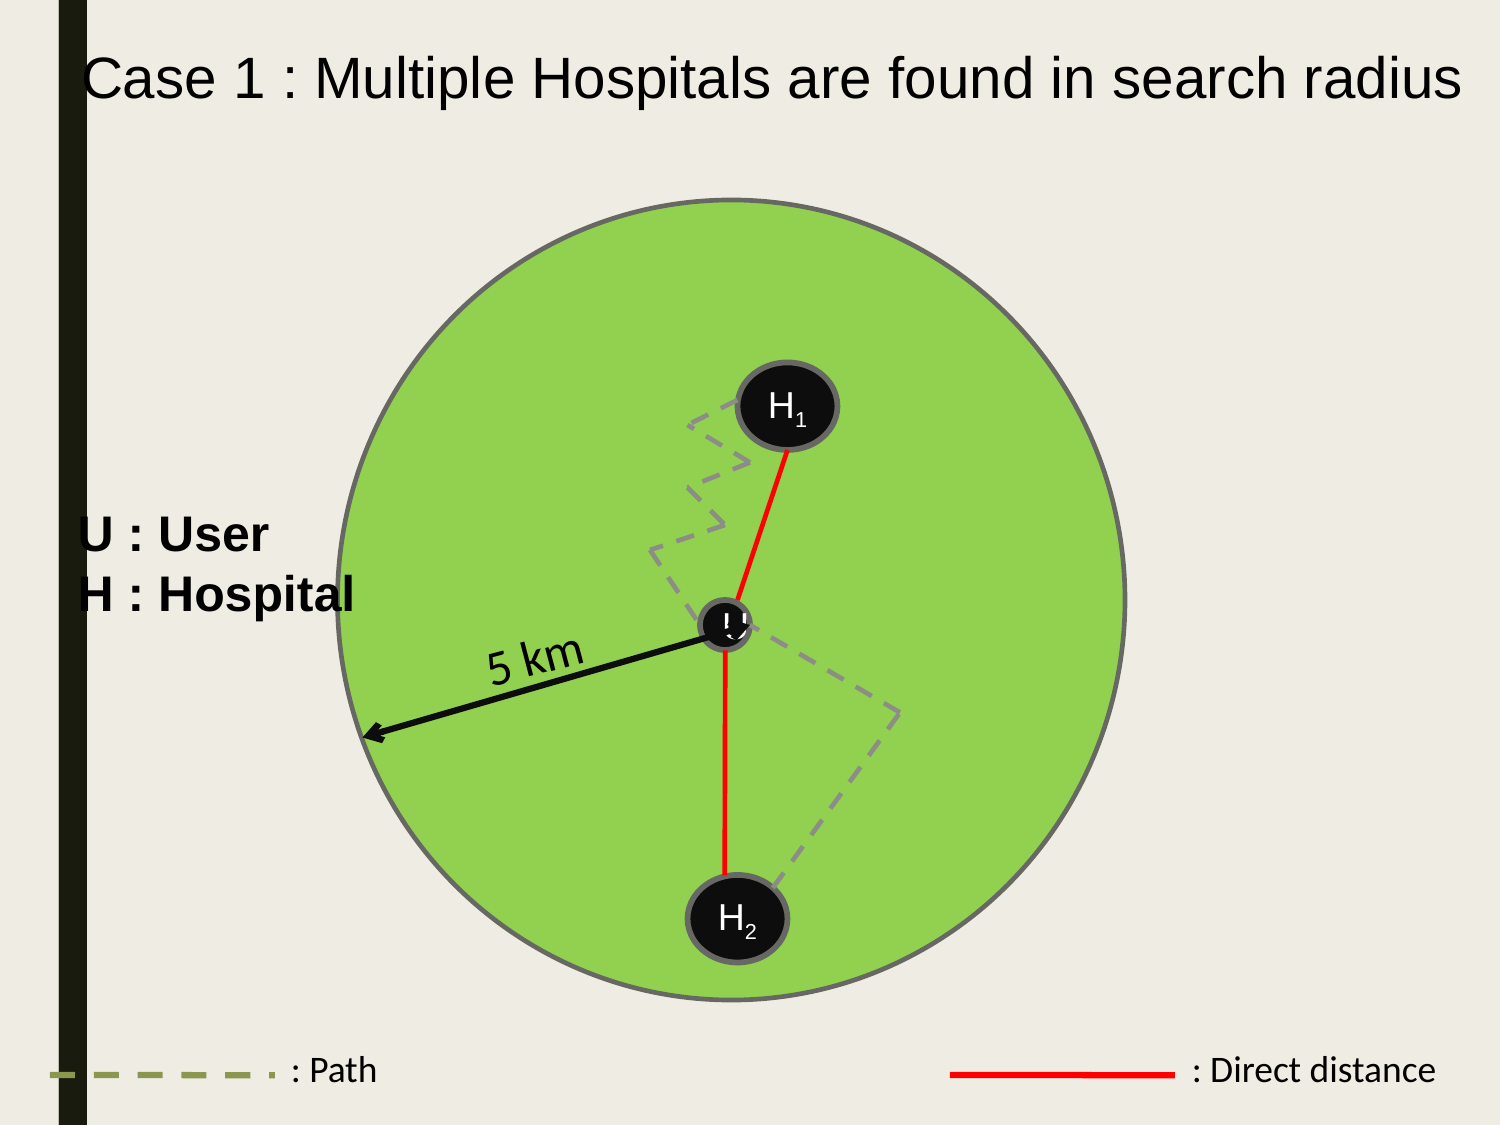

Case 1 : Multiple Hospitals are found in search radius

H1
U : User
H : Hospital
U
5 km
H2
: Path
: Direct distance